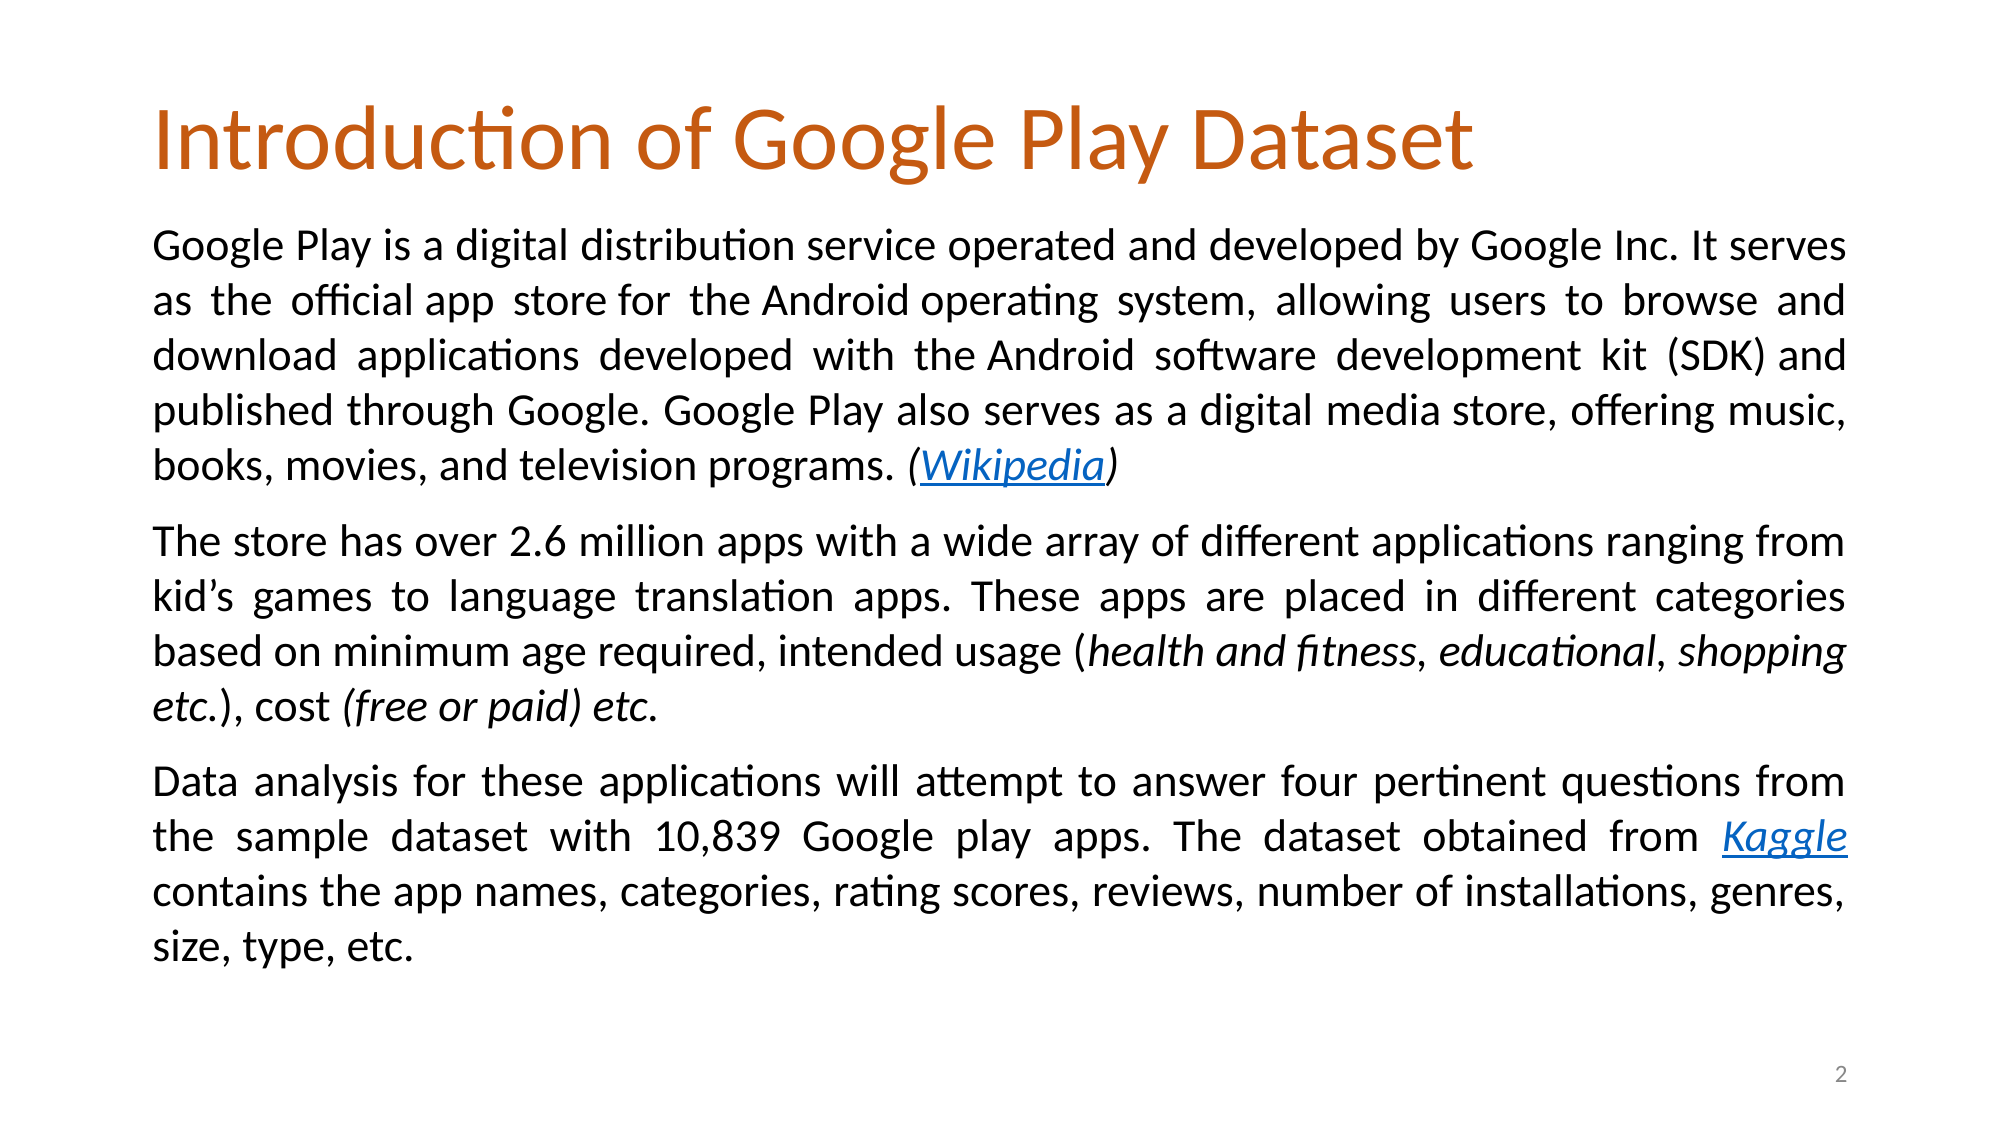

# Introduction of Google Play Dataset
Google Play is a digital distribution service operated and developed by Google Inc. It serves as the official app store for the Android operating system, allowing users to browse and download applications developed with the Android software development kit (SDK) and published through Google. Google Play also serves as a digital media store, offering music, books, movies, and television programs. (Wikipedia)
The store has over 2.6 million apps with a wide array of different applications ranging from kid’s games to language translation apps. These apps are placed in different categories based on minimum age required, intended usage (health and fitness, educational, shopping etc.), cost (free or paid) etc.
Data analysis for these applications will attempt to answer four pertinent questions from the sample dataset with 10,839 Google play apps. The dataset obtained from Kaggle contains the app names, categories, rating scores, reviews, number of installations, genres, size, type, etc.

2